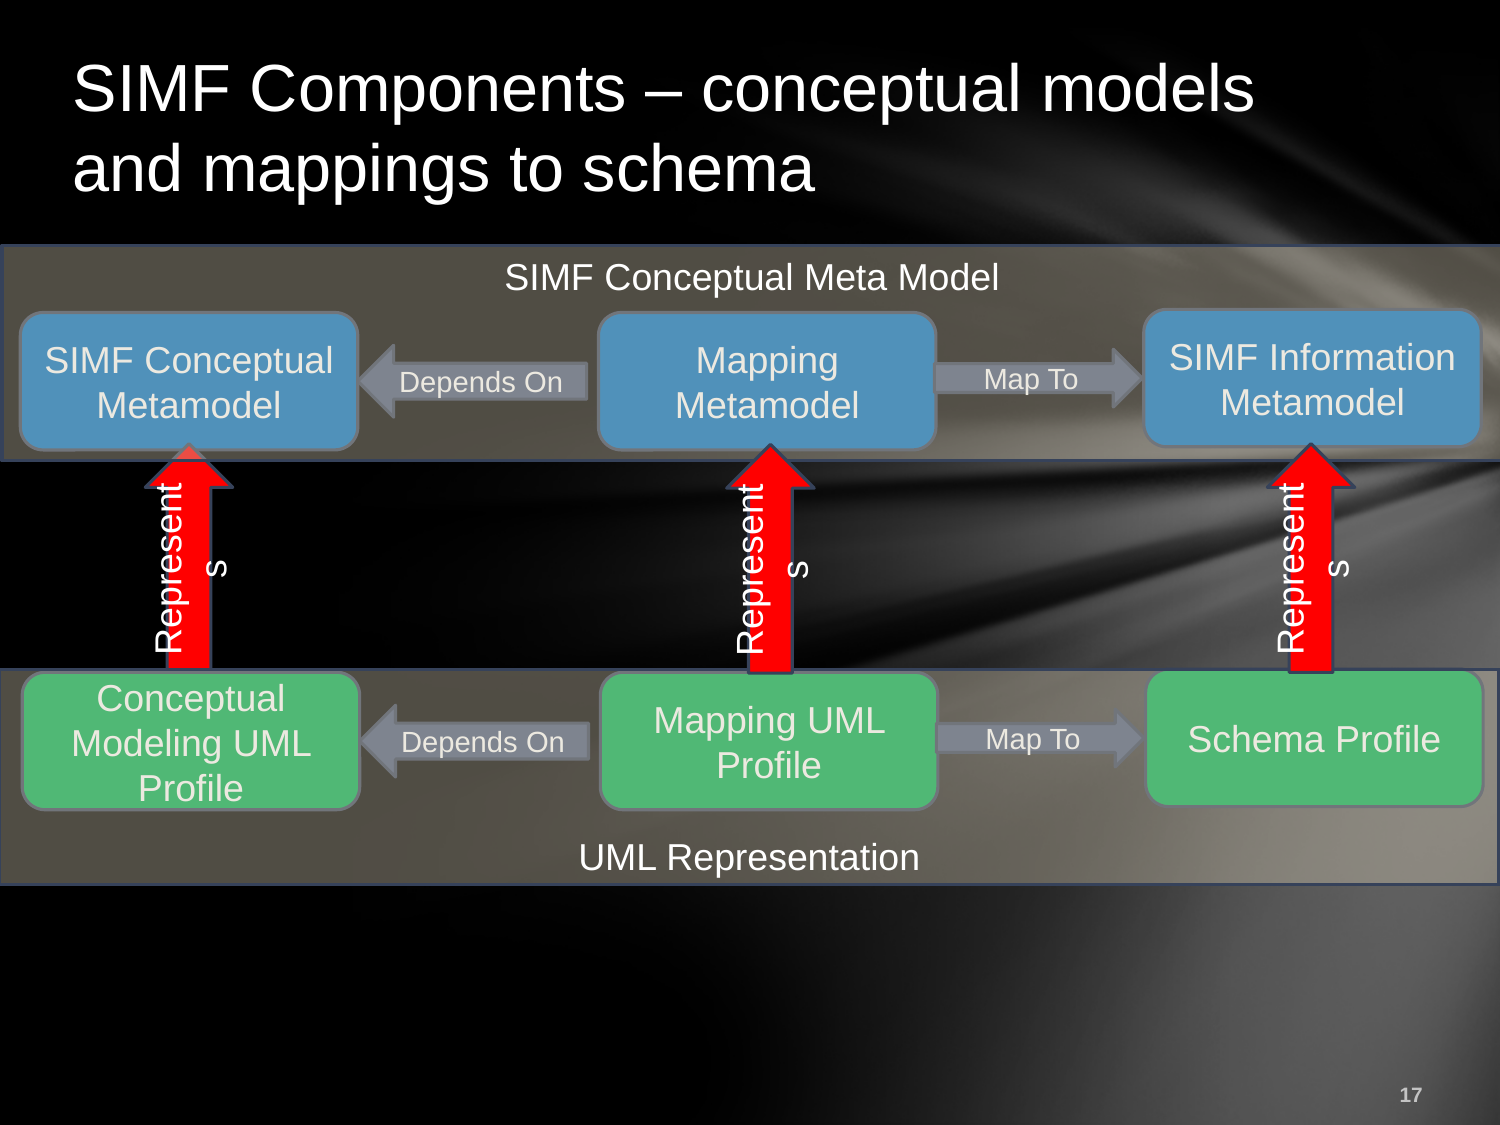

# SIMF Components – conceptual models and mappings to schema
SIMF Conceptual Meta Model
SIMF Information Metamodel
SIMF Conceptual Metamodel
Mapping Metamodel
Depends On
Map To
Represents
Represents
Represents
UML Representation
Schema Profile
Conceptual Modeling UML Profile
Mapping UML Profile
Depends On
Map To

17